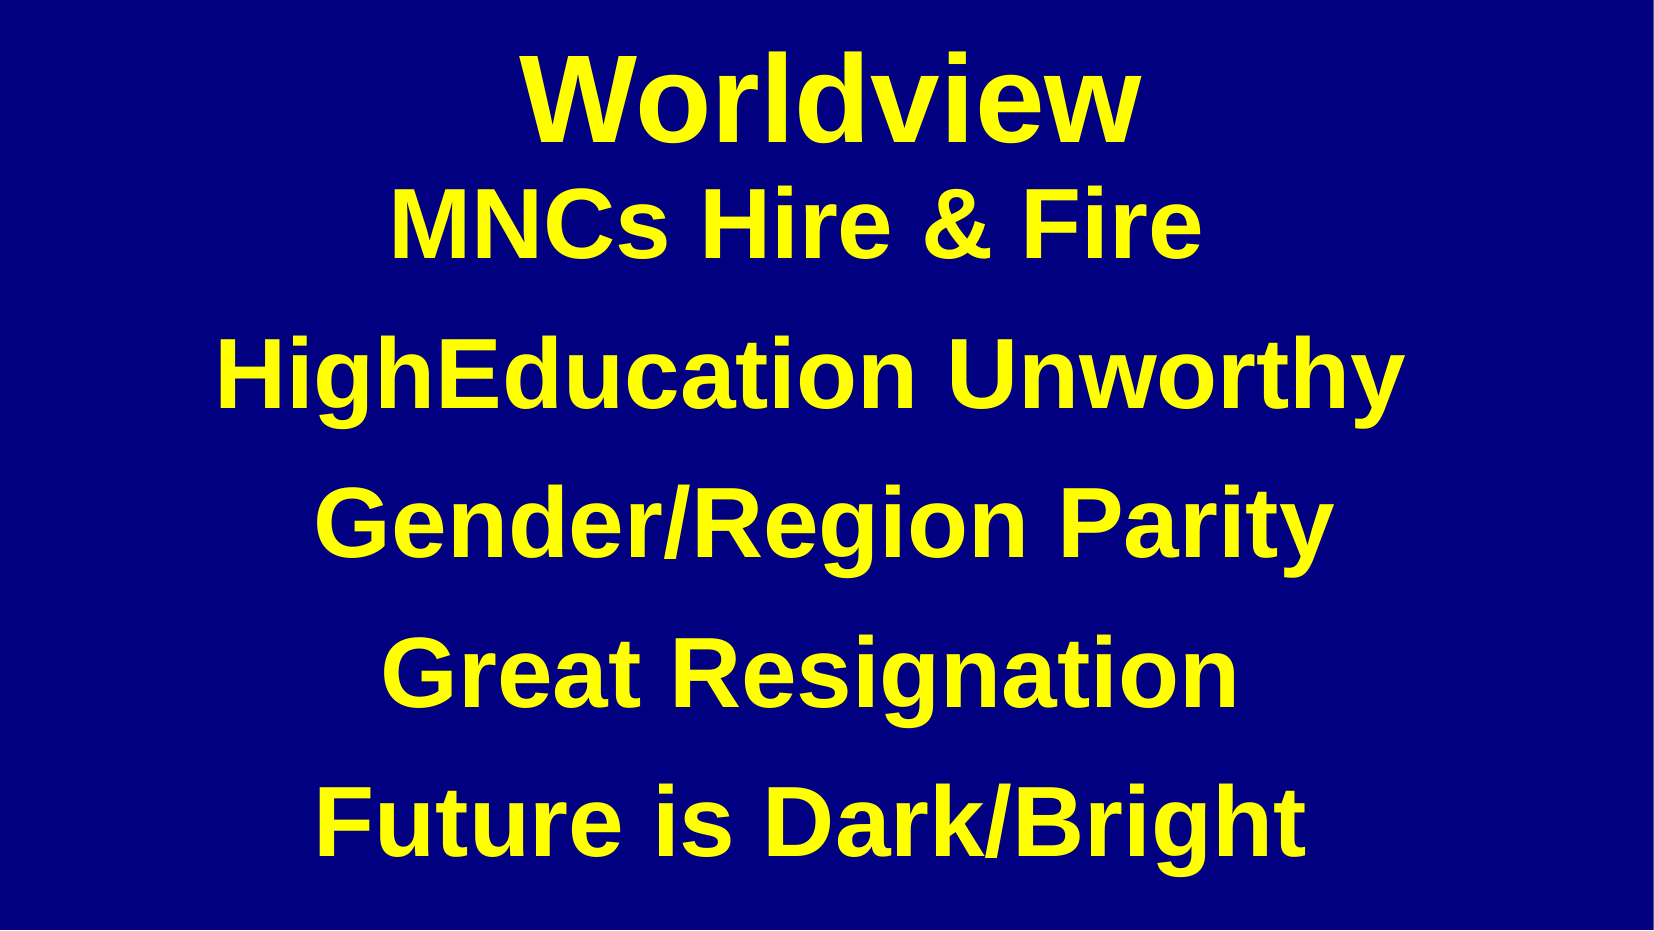

Worldview
MNCs Hire & Fire
HighEducation Unworthy
 Gender/Region Parity
Great Resignation
Future is Dark/Bright